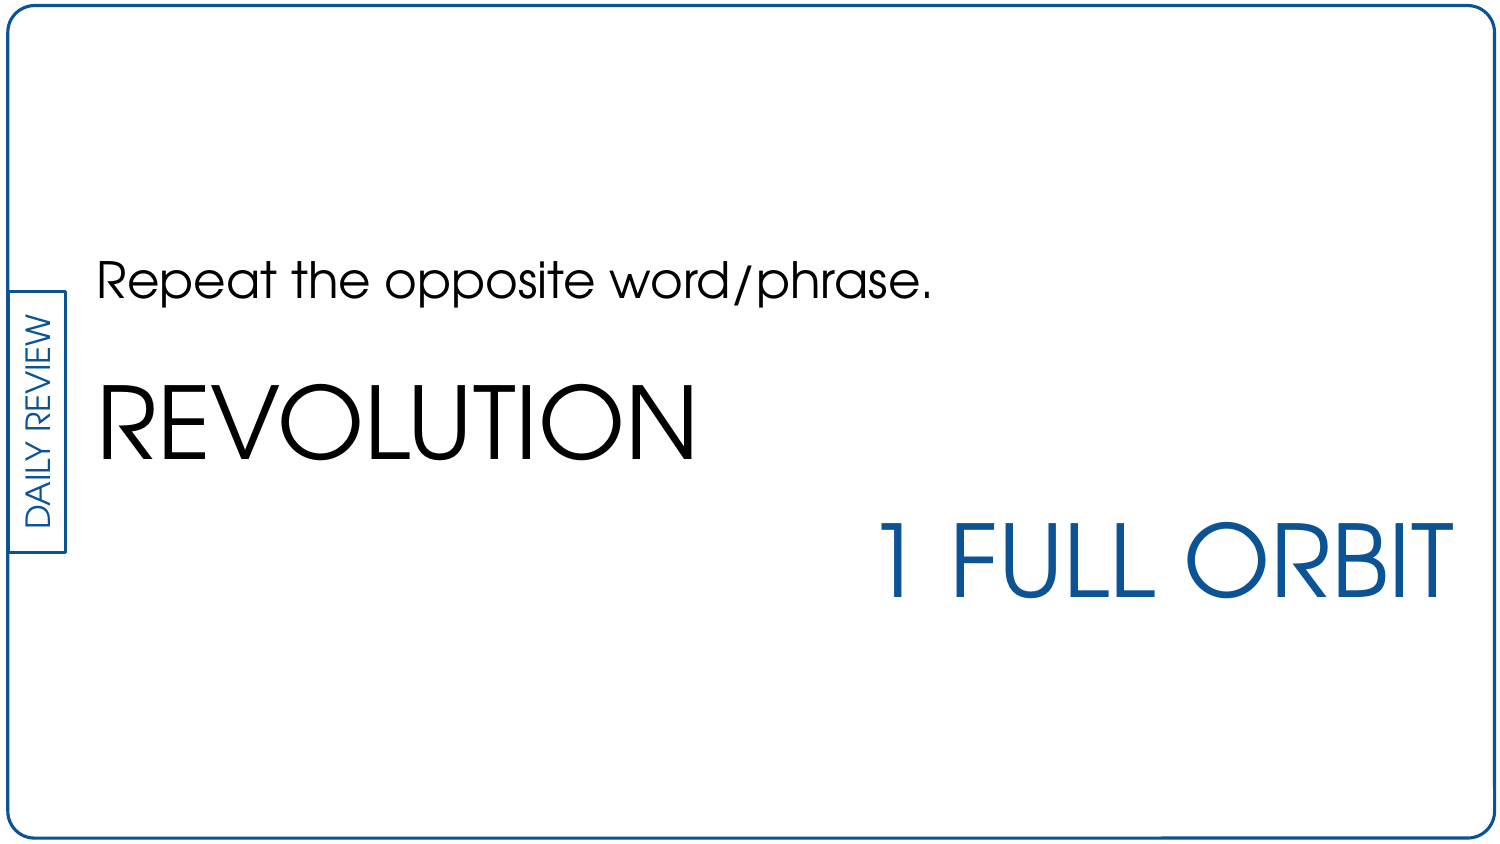

Repeat the opposite word/phrase.
REVOLUTION
1 FULL ORBIT